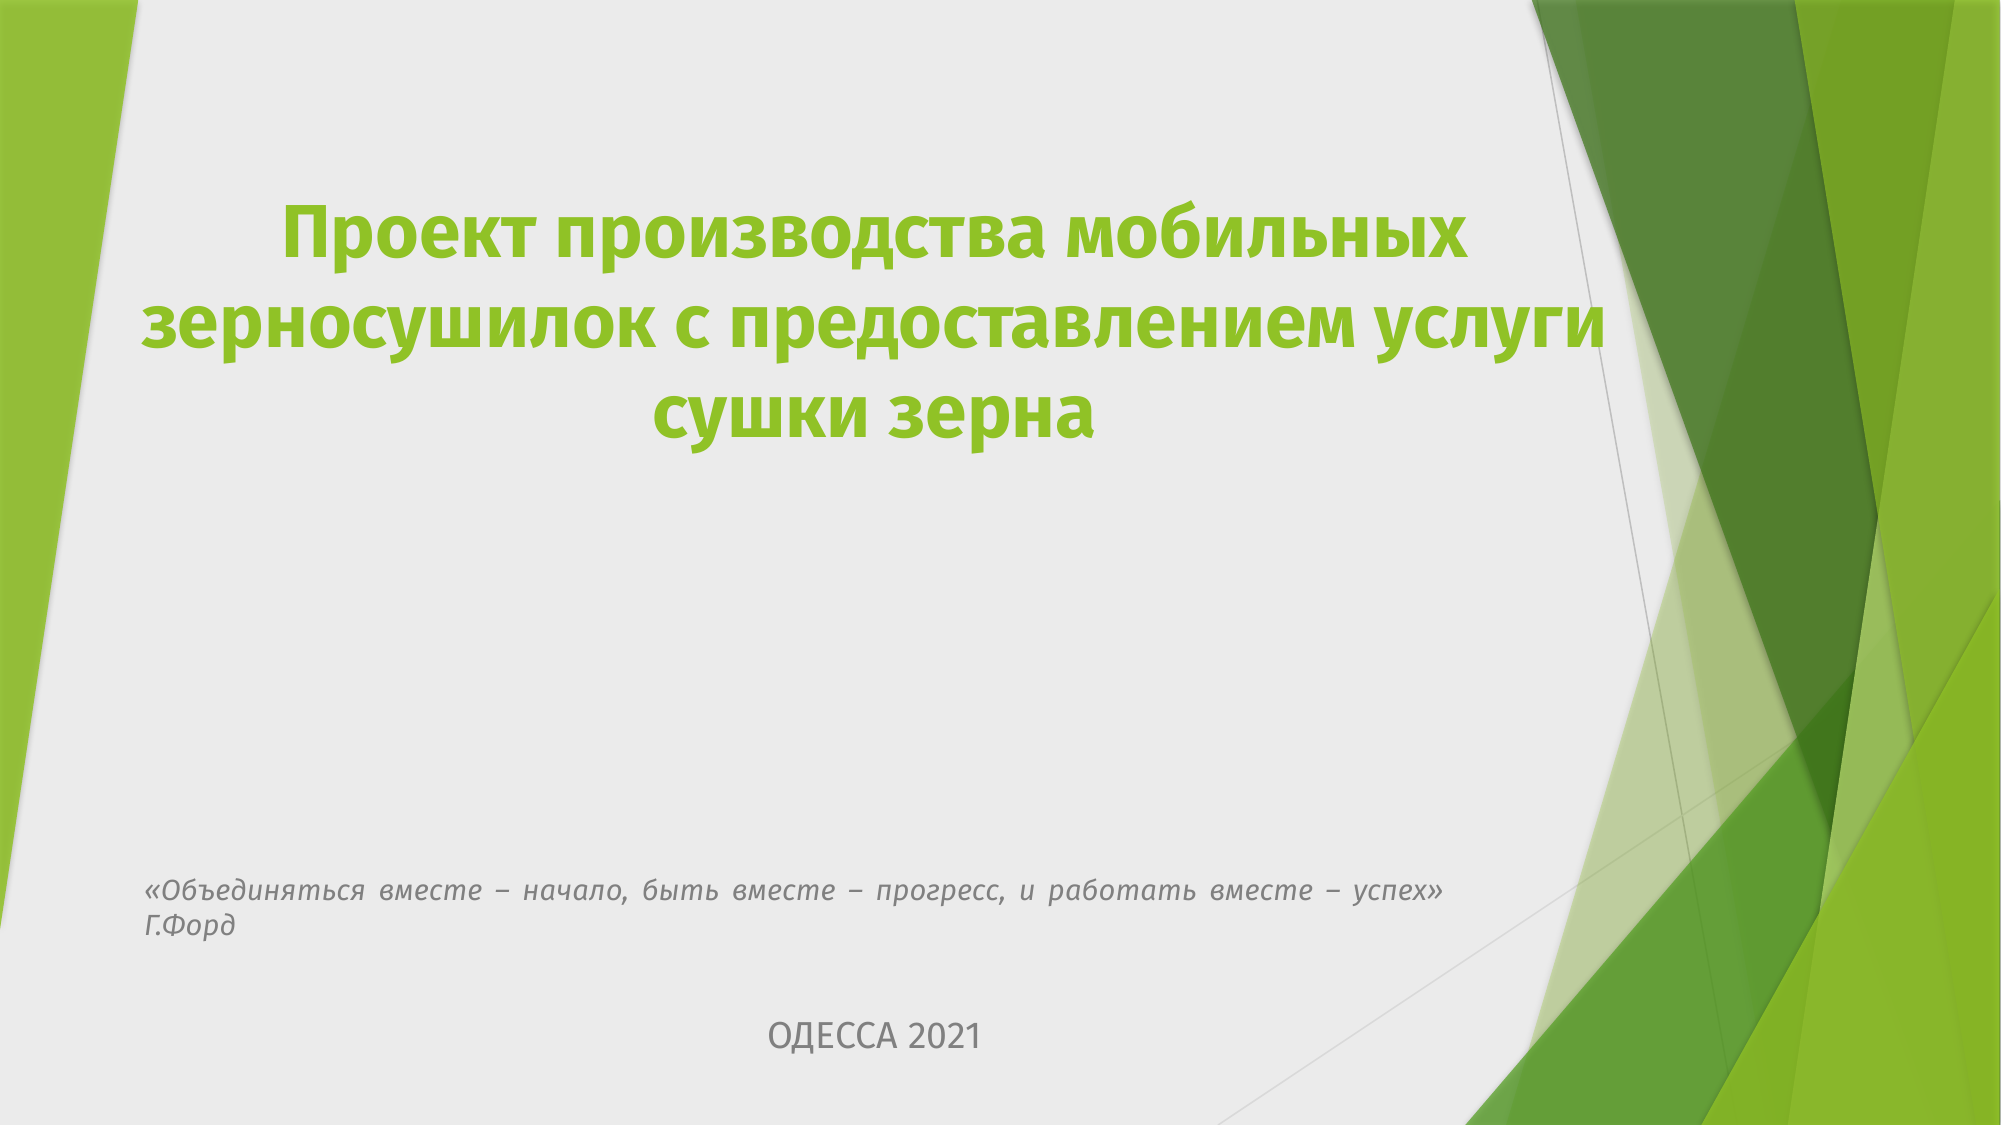

# Проект производства мобильных зерносушилок с предоставлением услуги сушки зерна
«Объединяться вместе ― начало, быть вместе ― прогресс, и работать вместе ― успех»  Г.Форд
ОДЕССА 2021